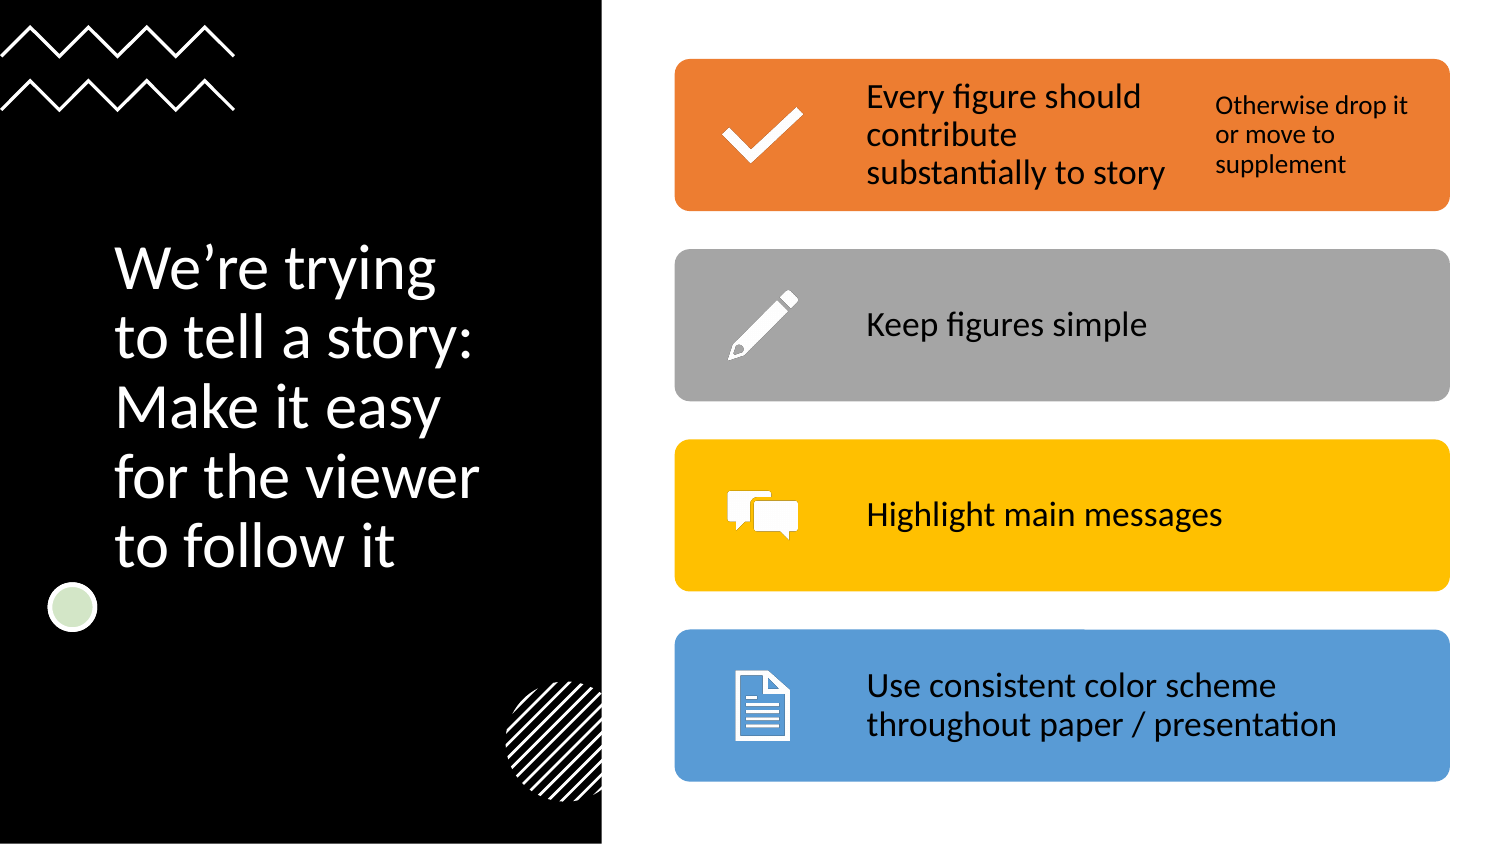

Every figure should contribute substantially to story

Otherwise drop it or move to supplement

Keep figures simple

Highlight main messages

Use consistent color scheme throughout paper / presentation

# We’re trying to tell a story: Make it easy for the viewer to follow it